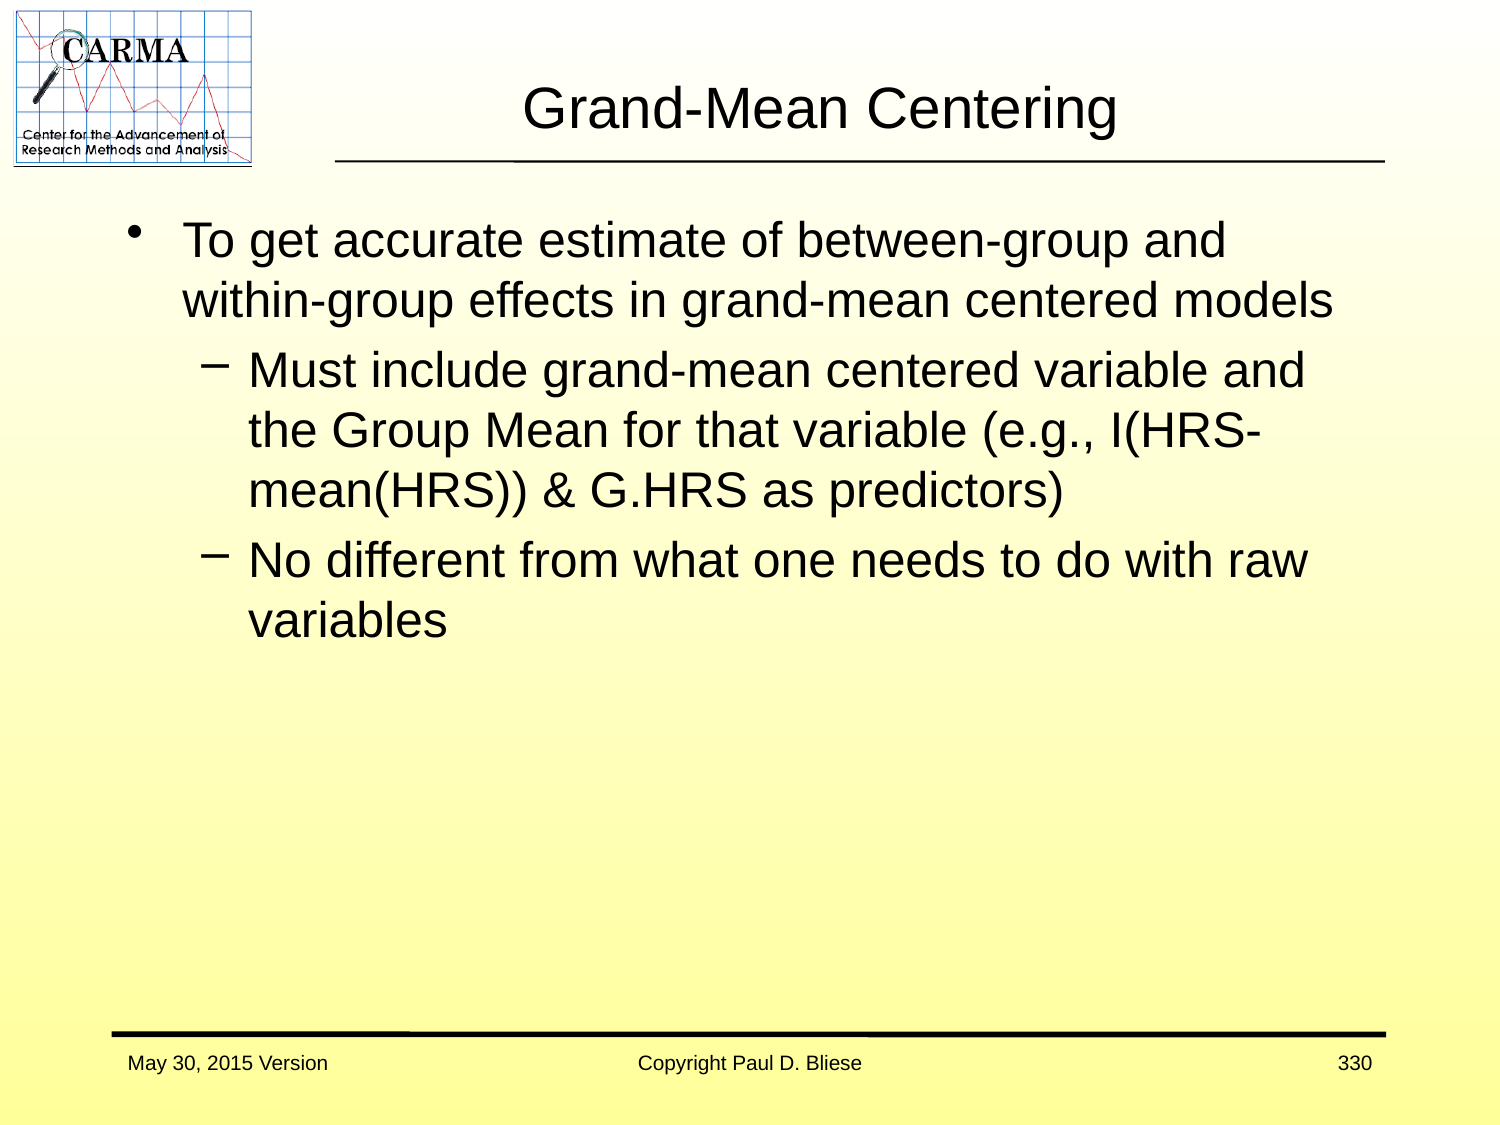

# Grand-Mean Centering
To get accurate estimate of between-group and within-group effects in grand-mean centered models
Must include grand-mean centered variable and the Group Mean for that variable (e.g., I(HRS-mean(HRS)) & G.HRS as predictors)
No different from what one needs to do with raw variables
May 30, 2015 Version
Copyright Paul D. Bliese
330